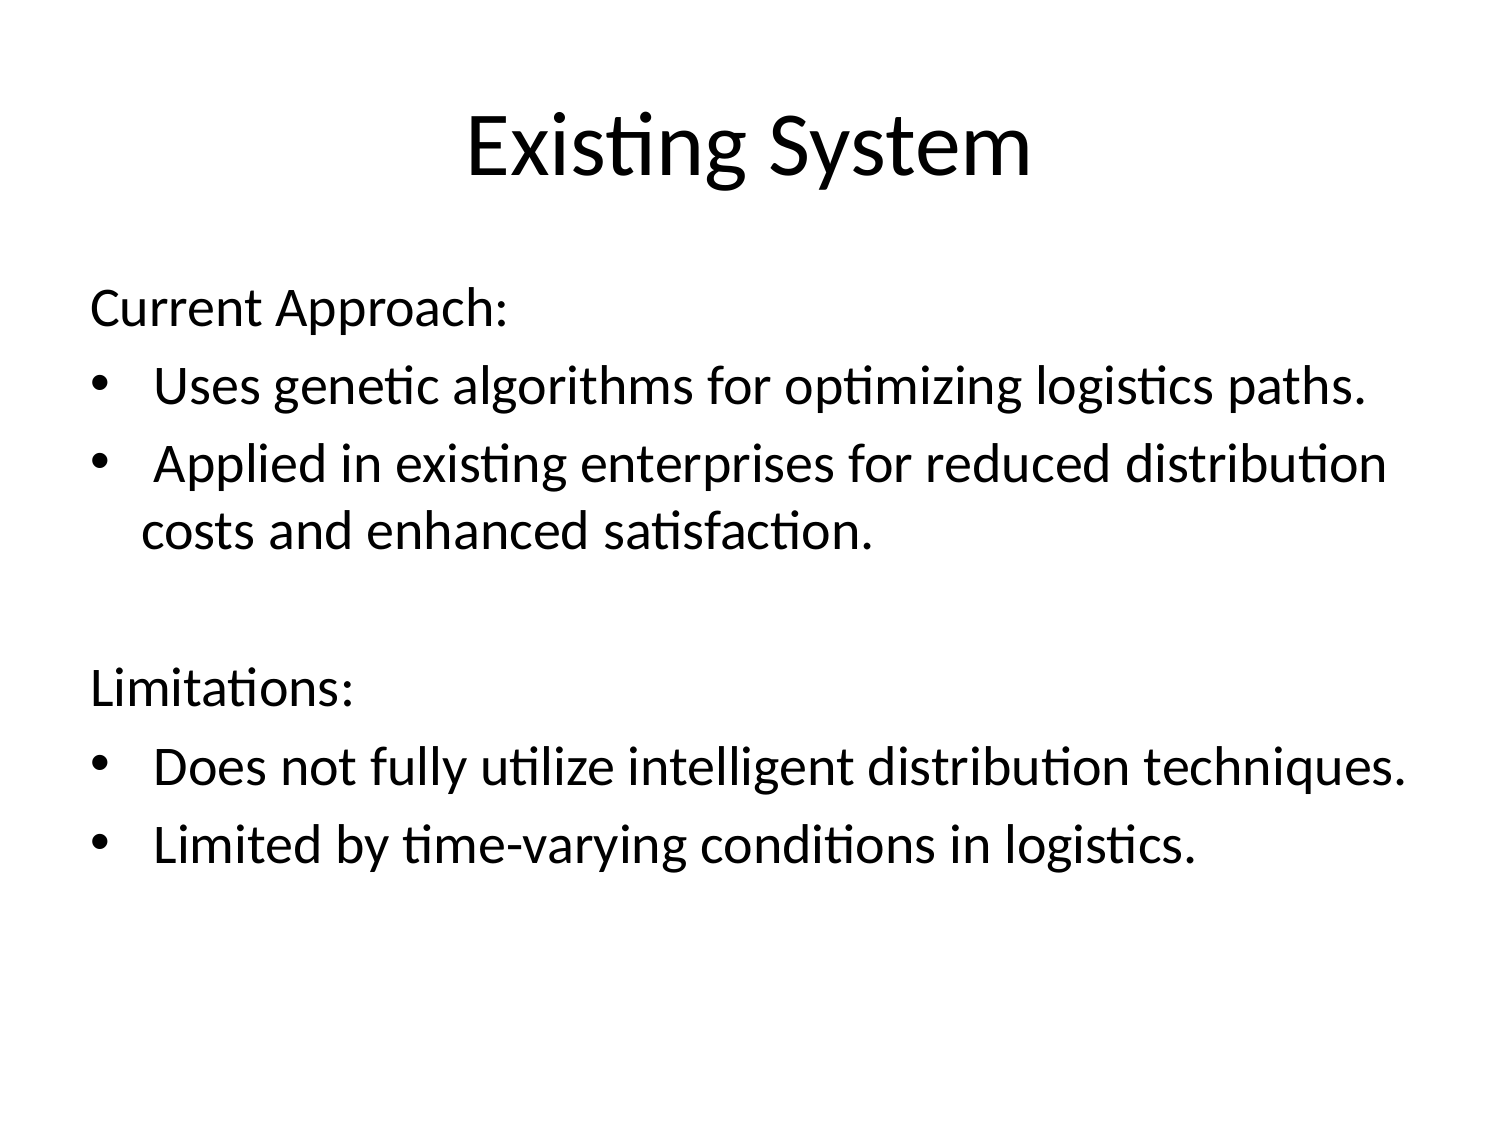

# Existing System
Current Approach:
 Uses genetic algorithms for optimizing logistics paths.
 Applied in existing enterprises for reduced distribution costs and enhanced satisfaction.

Limitations:
 Does not fully utilize intelligent distribution techniques.
 Limited by time-varying conditions in logistics.